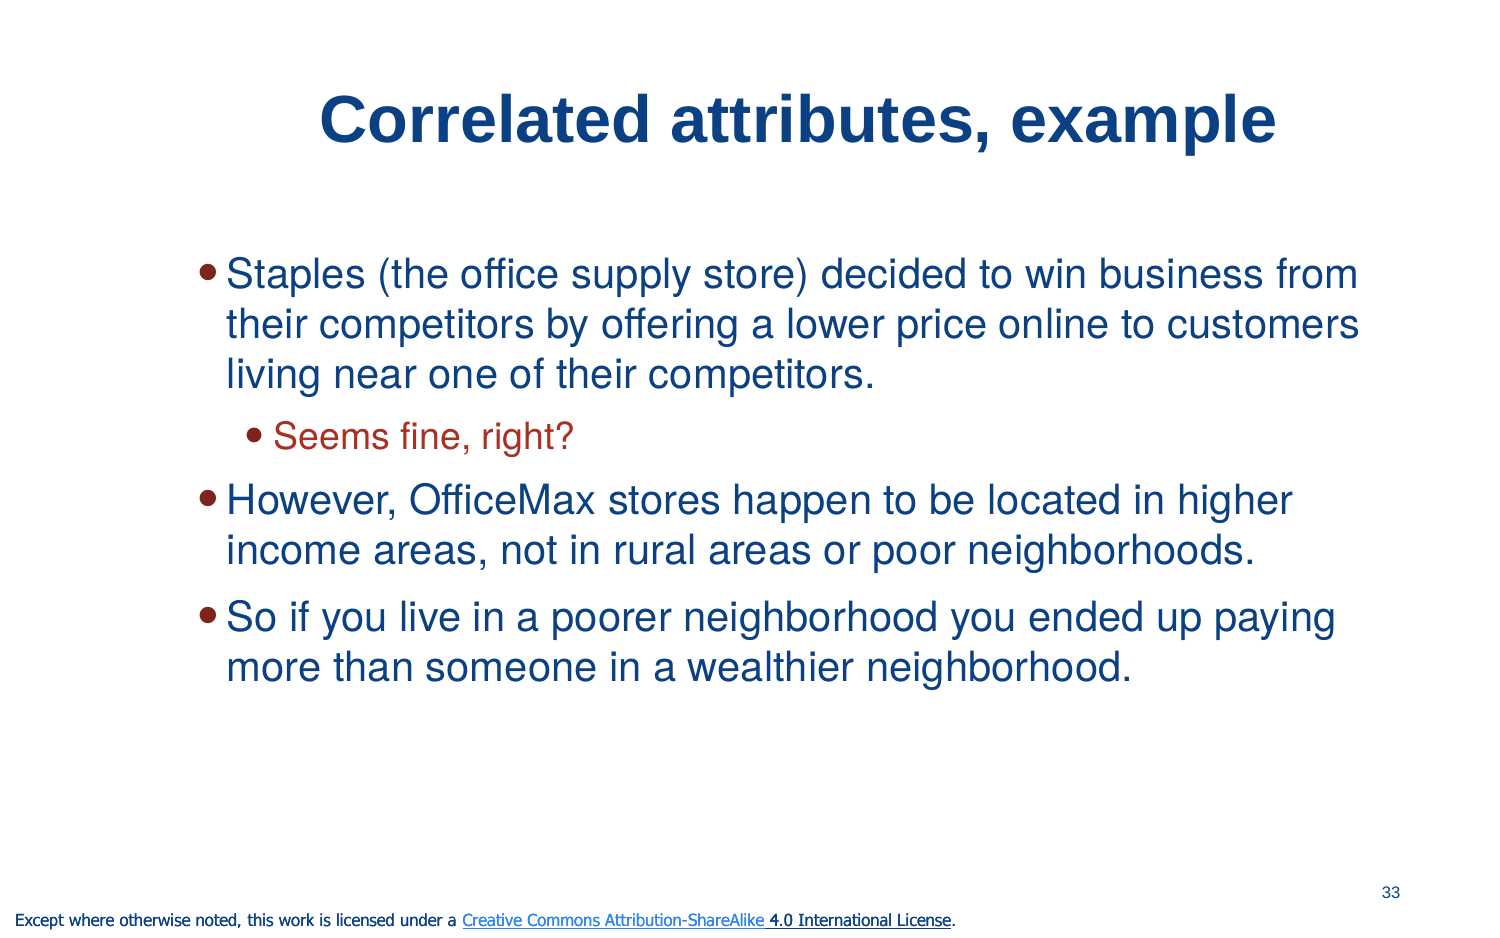

# Correlated attributes, example
Staples (the office supply store) decided to win business from their competitors by offering a lower price online to customers living near one of their competitors.
Seems fine, right?
However, OfficeMax stores happen to be located in higher income areas, not in rural areas or poor neighborhoods.
So if you live in a poorer neighborhood you ended up paying more than someone in a wealthier neighborhood.

33